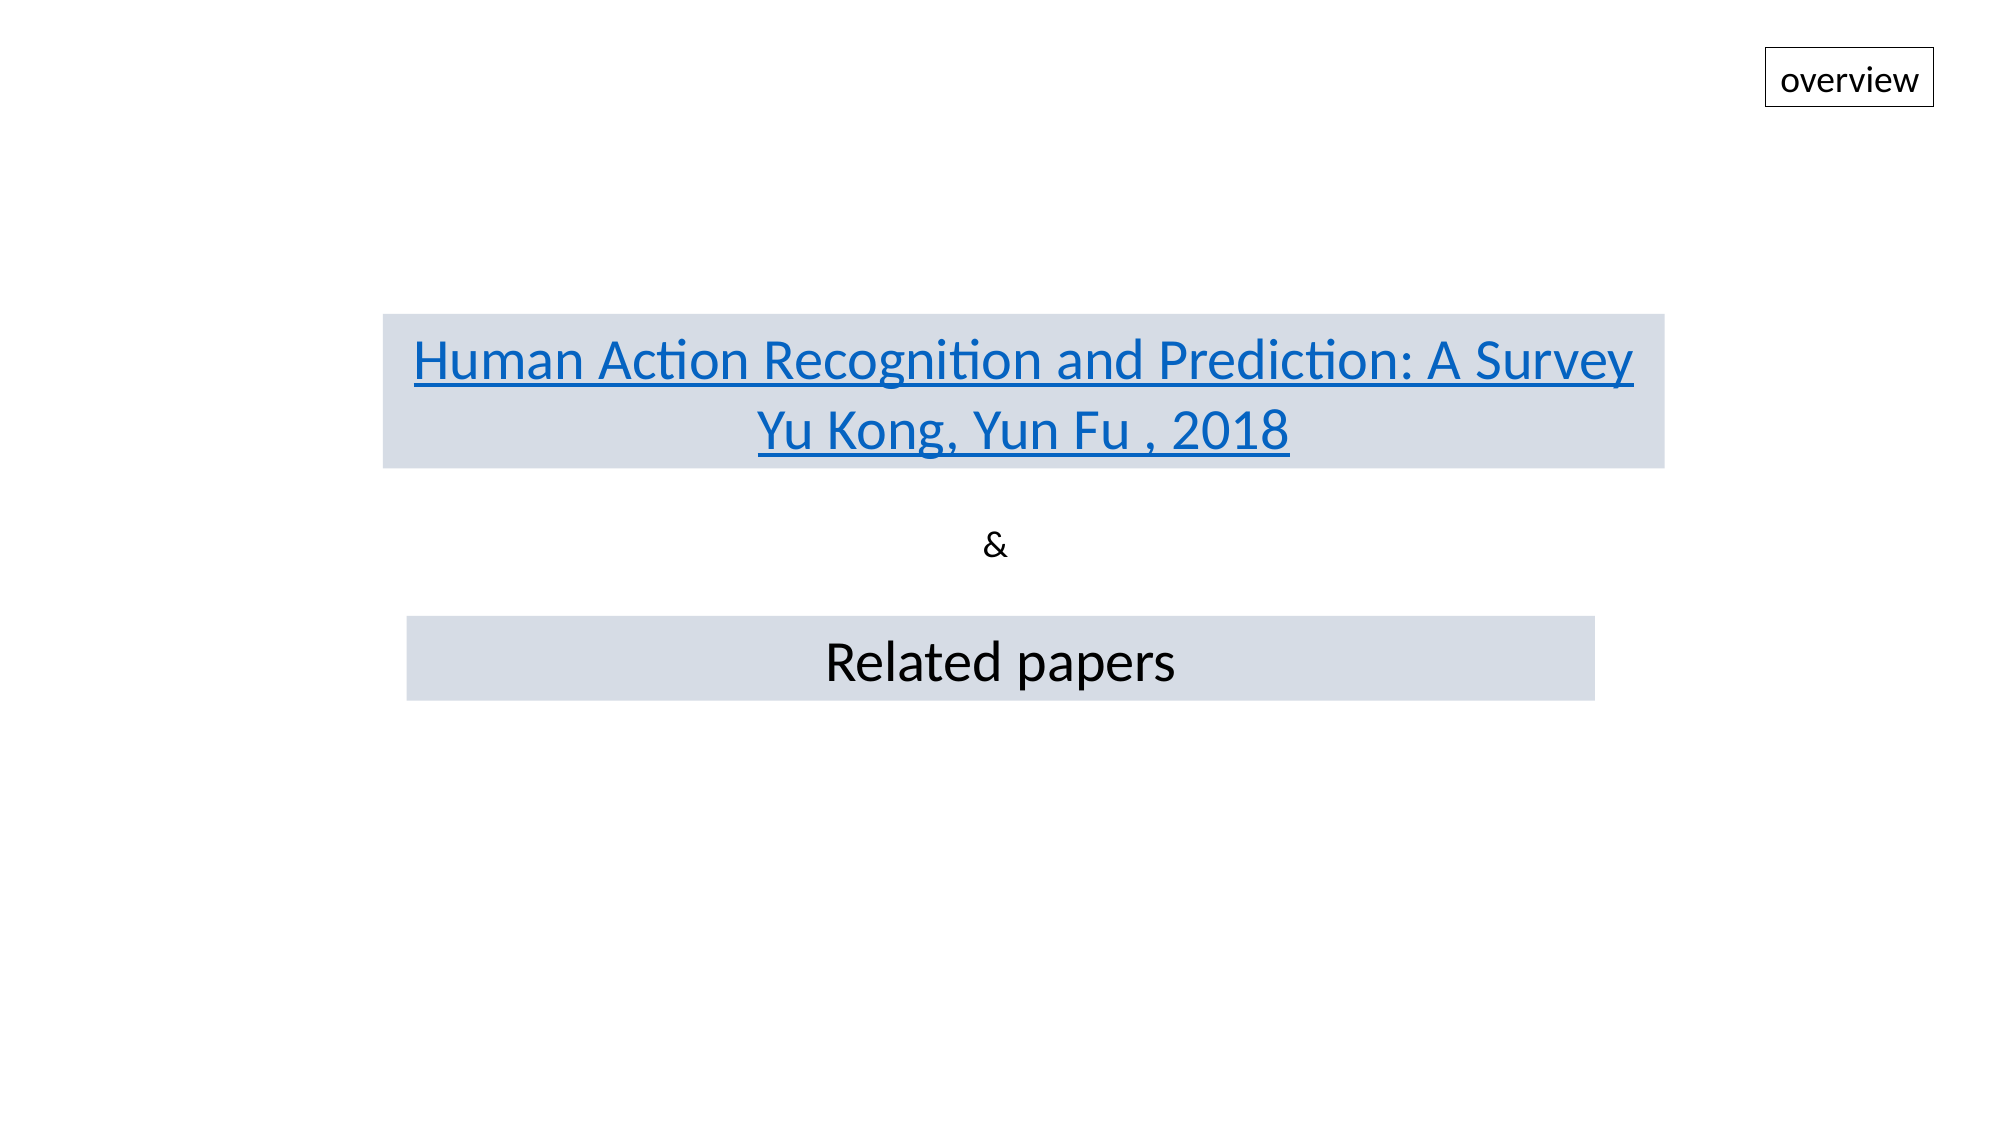

overview
Human Action Recognition and Prediction: A Survey
Yu Kong, Yun Fu , 2018
&
Related papers